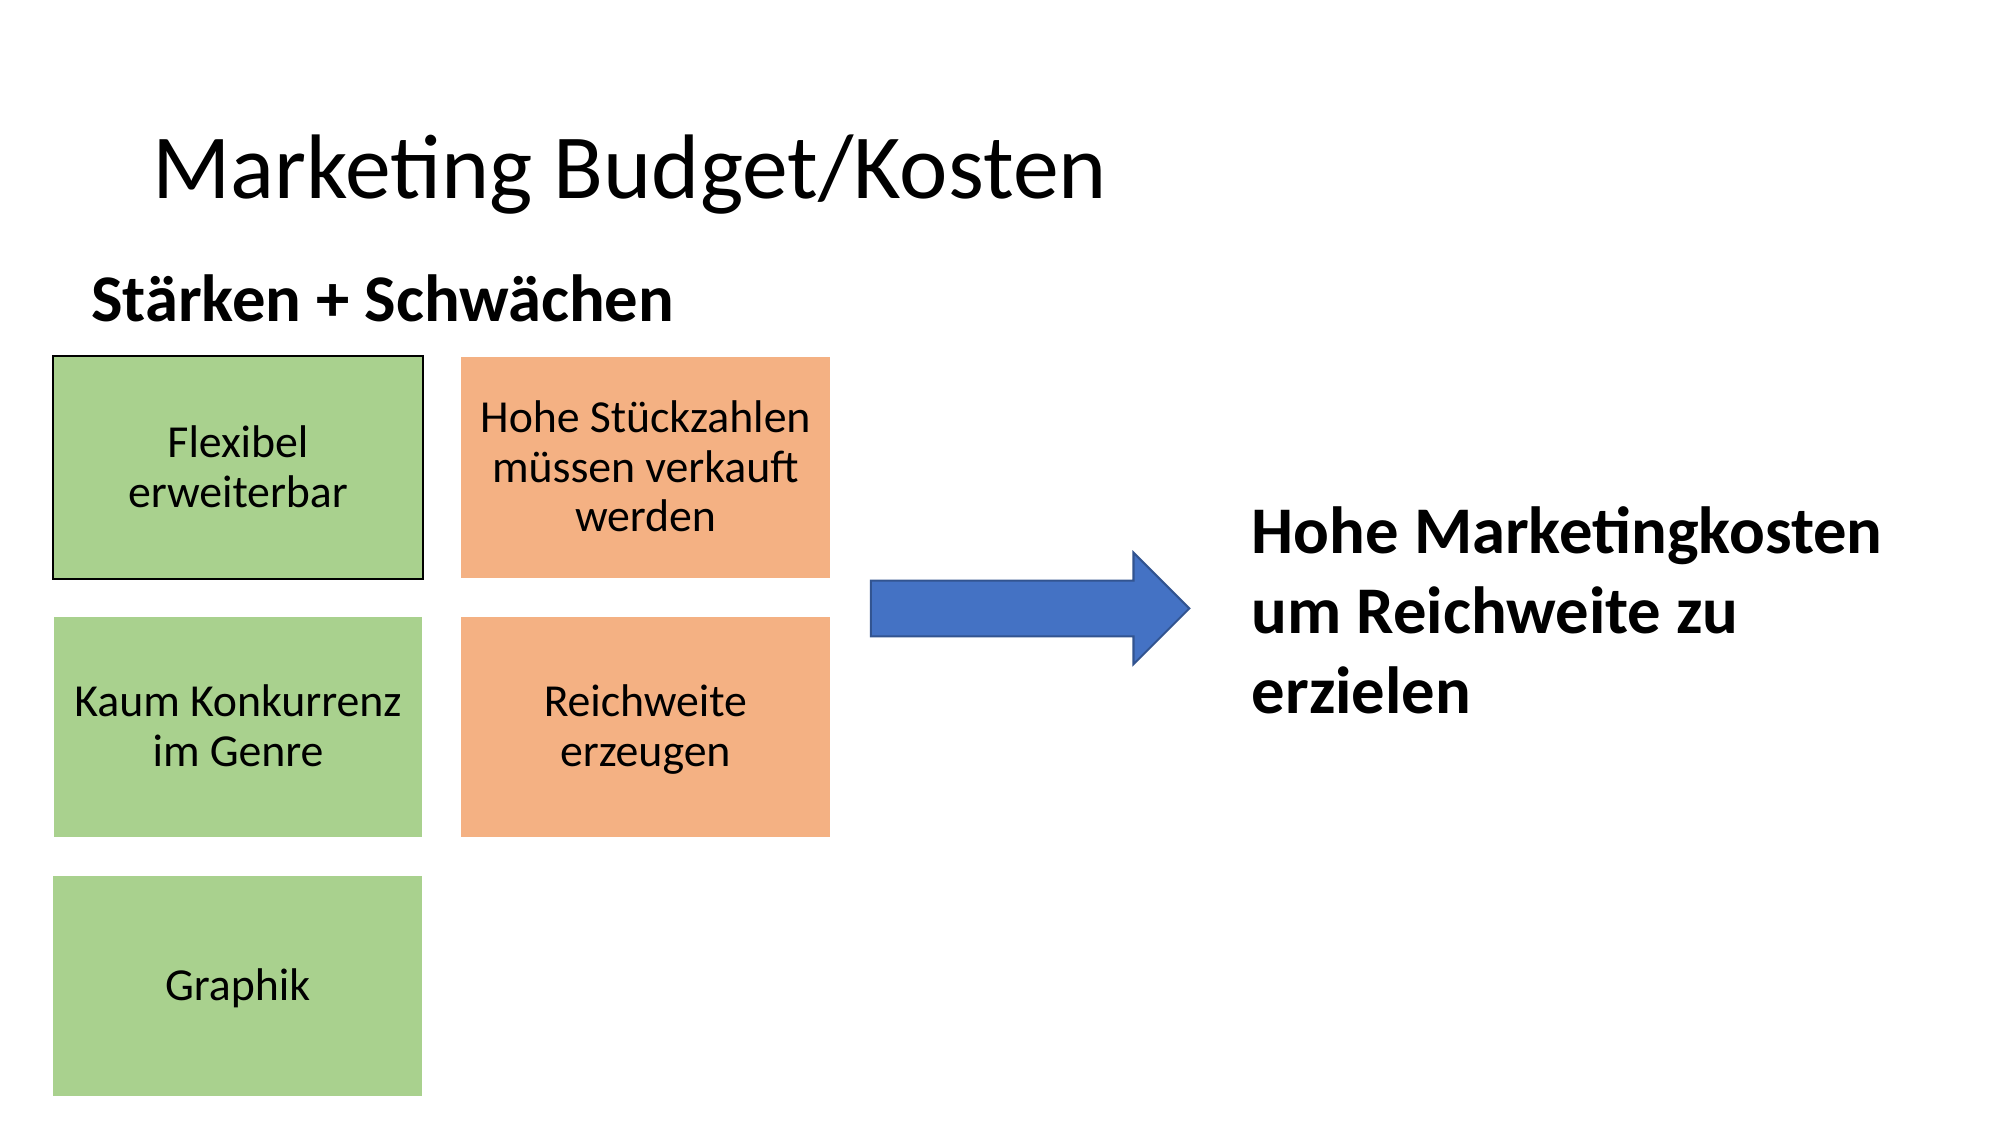

# Marketing Budget/Kosten
Stärken + Schwächen
Flexibel erweiterbar
Hohe Stückzahlen müssen verkauft werden
Kaum Konkurrenz im Genre
Reichweite erzeugen
Graphik
Hohe Marketingkosten um Reichweite zu erzielen